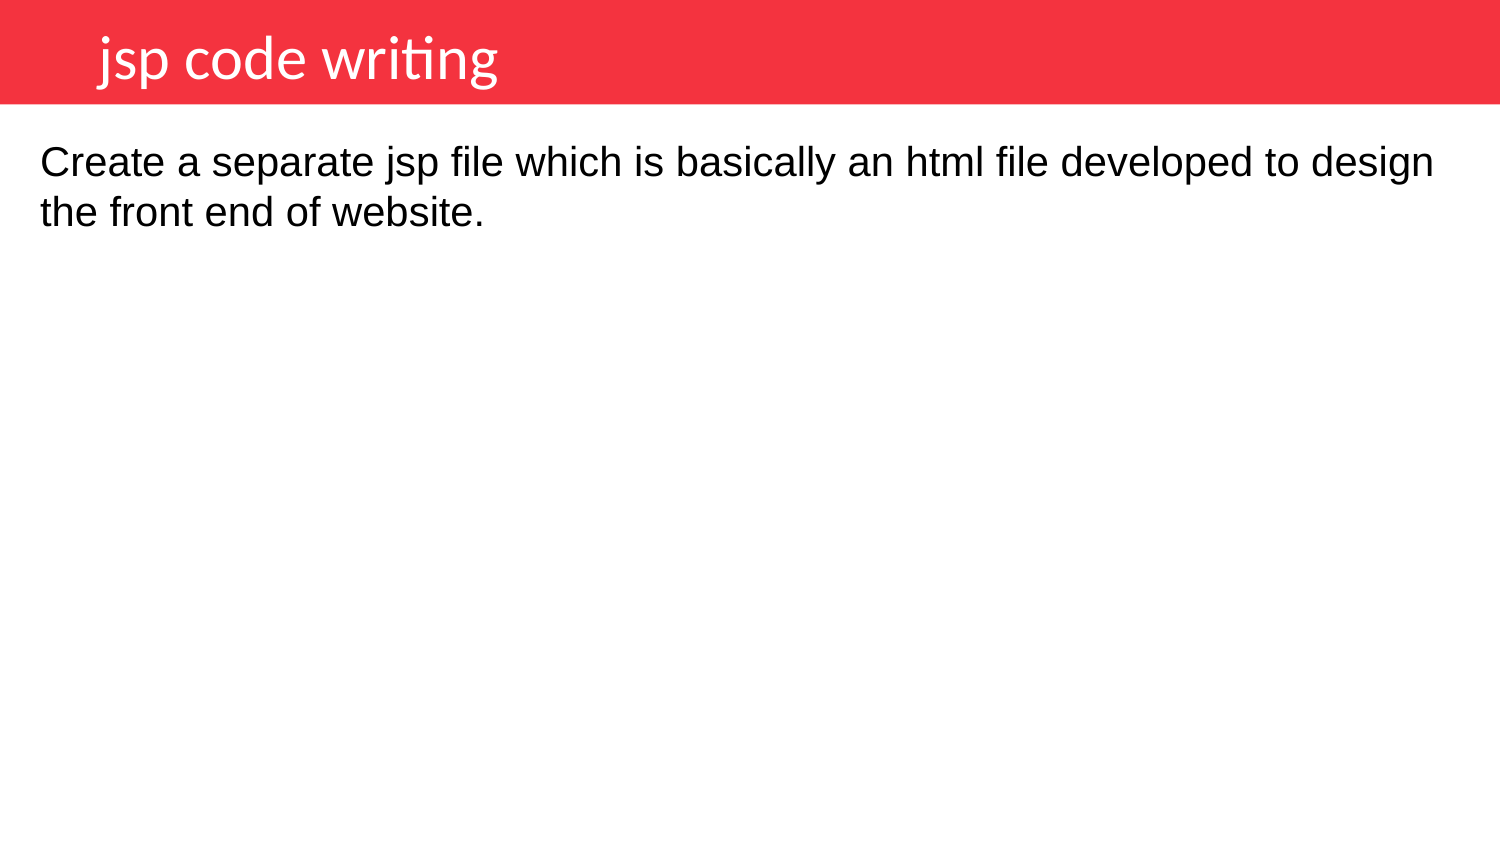

jsp code writing

Create a separate jsp file which is basically an html file developed to design the front end of website.